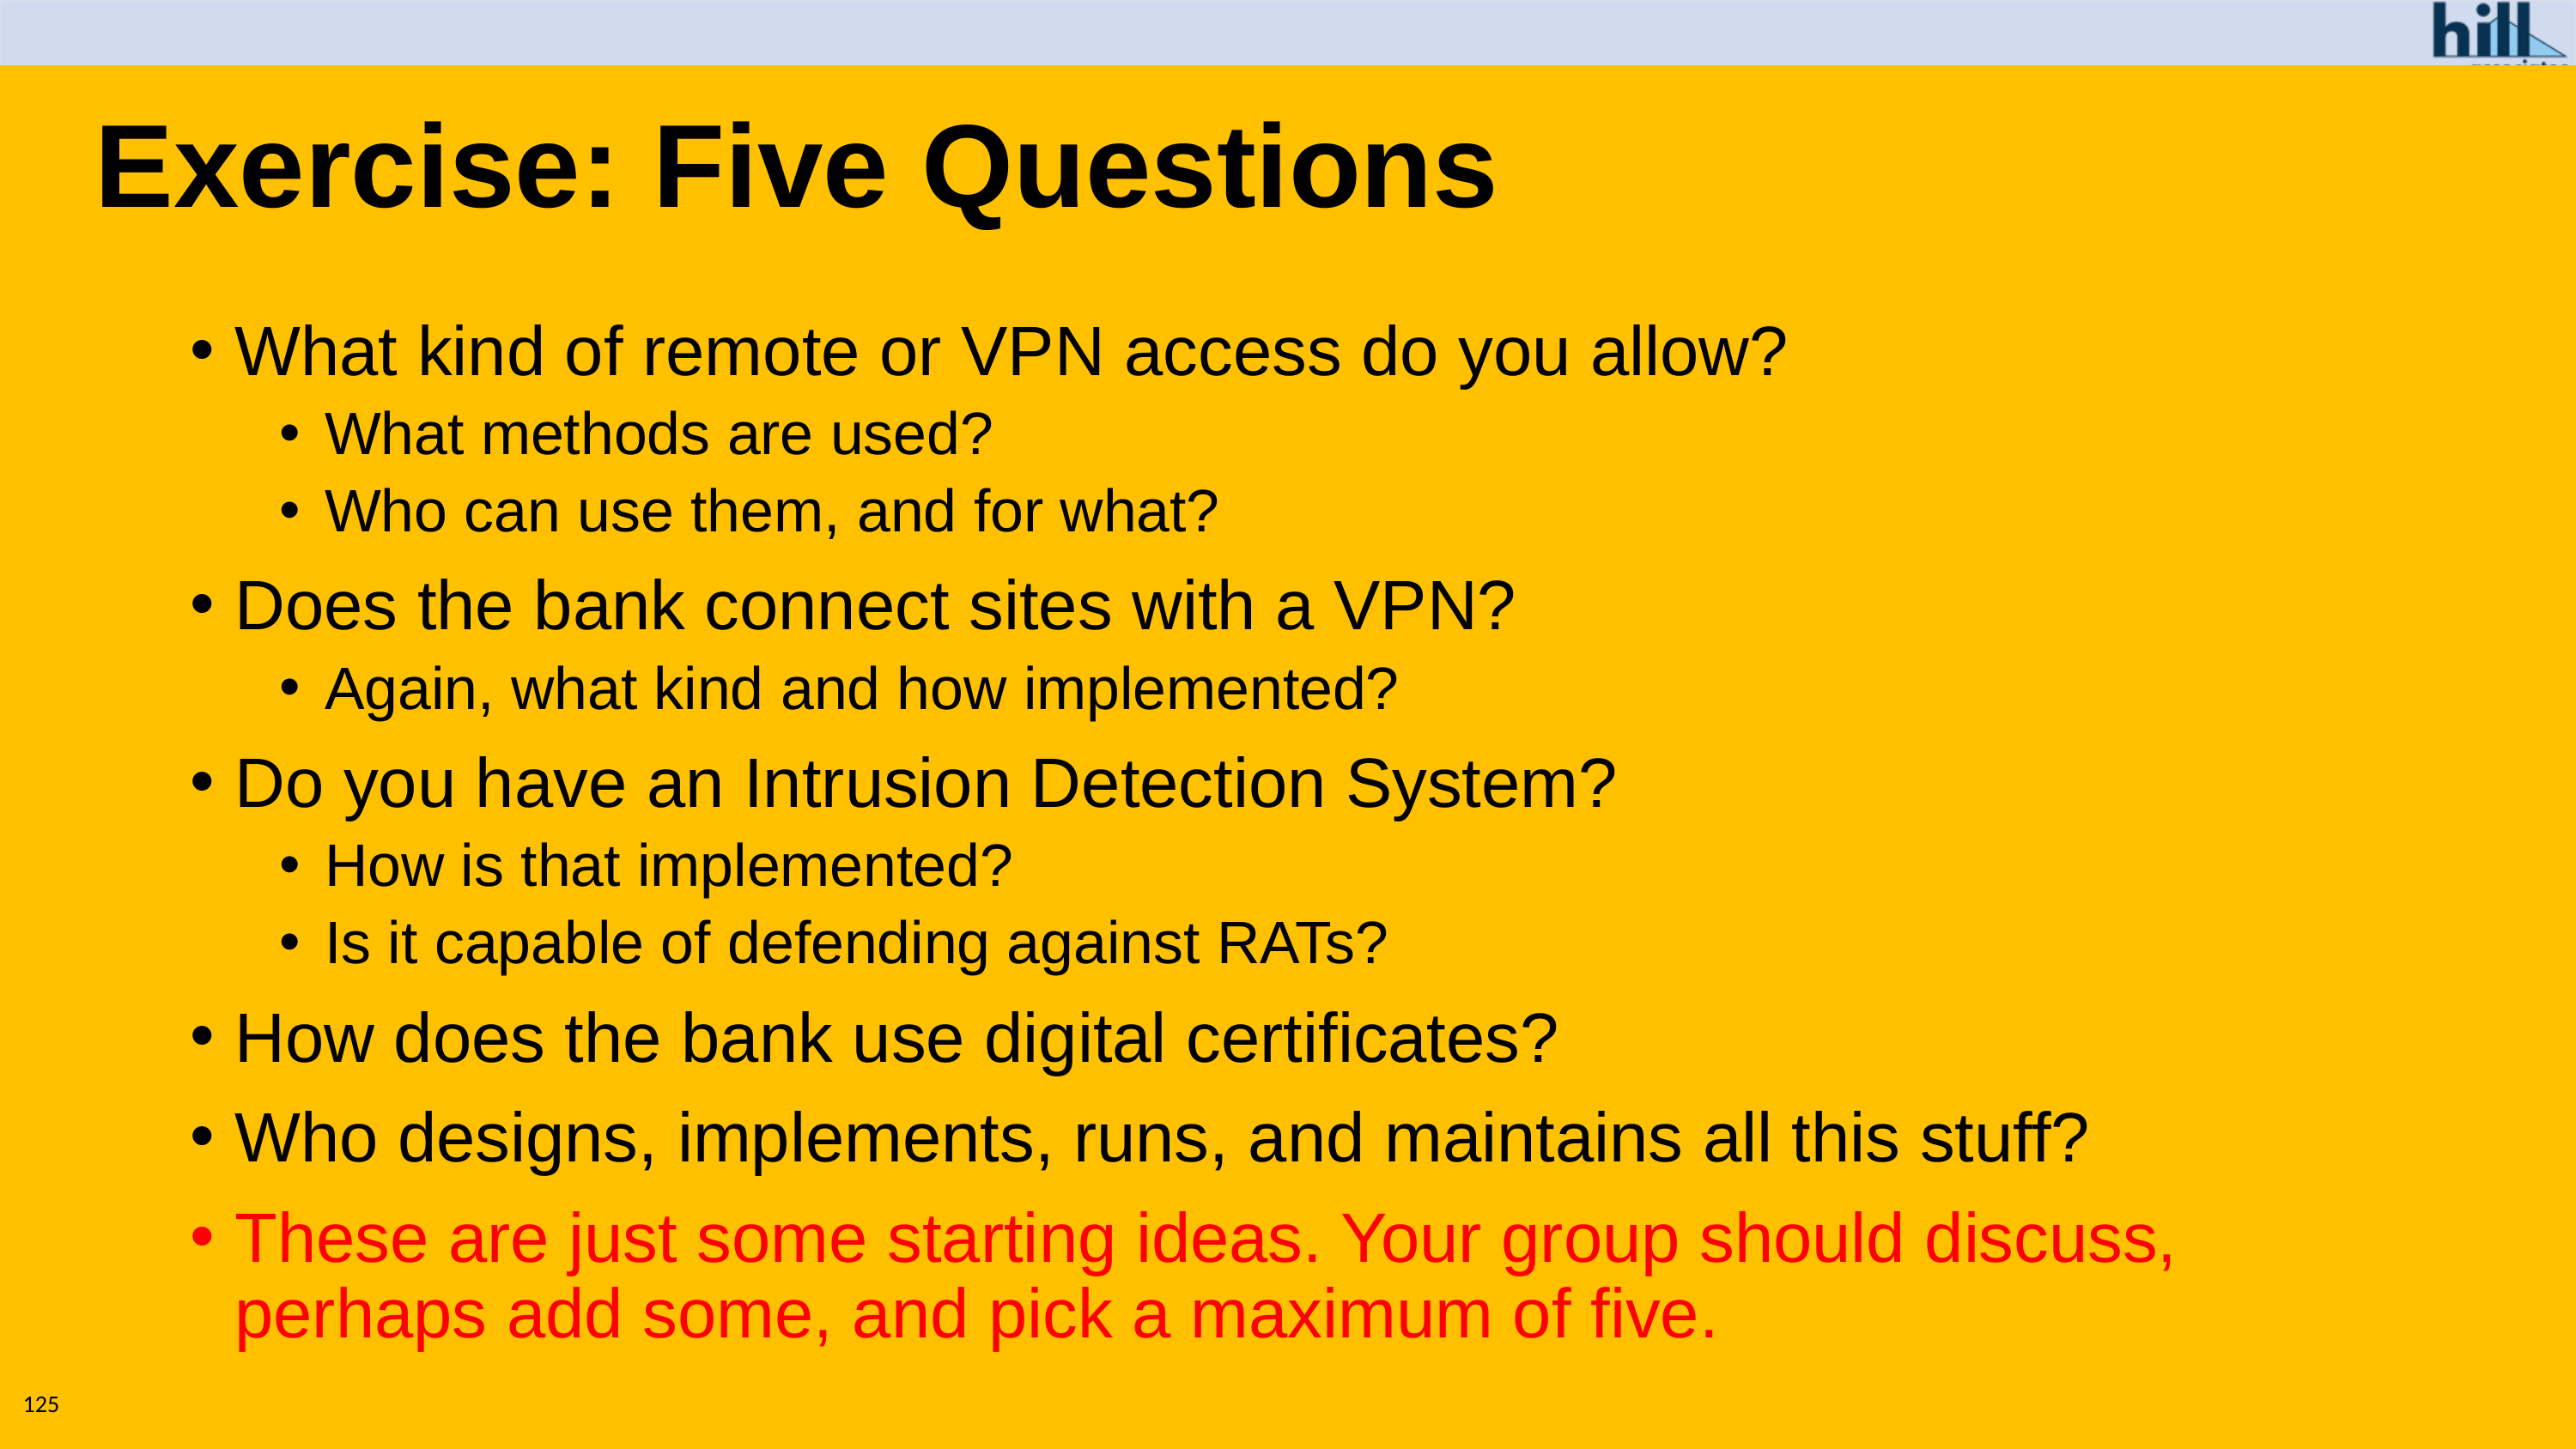

# Exercise: Five Questions

What kind of remote or VPN access do you allow?
What methods are used?
Who can use them, and for what?
Does the bank connect sites with a VPN?
Again, what kind and how implemented?
Do you have an Intrusion Detection System?
How is that implemented?
Is it capable of defending against RATs?
How does the bank use digital certificates?
Who designs, implements, runs, and maintains all this stuff?
These are just some starting ideas. Your group should discuss, perhaps add some, and pick a maximum of five.
125